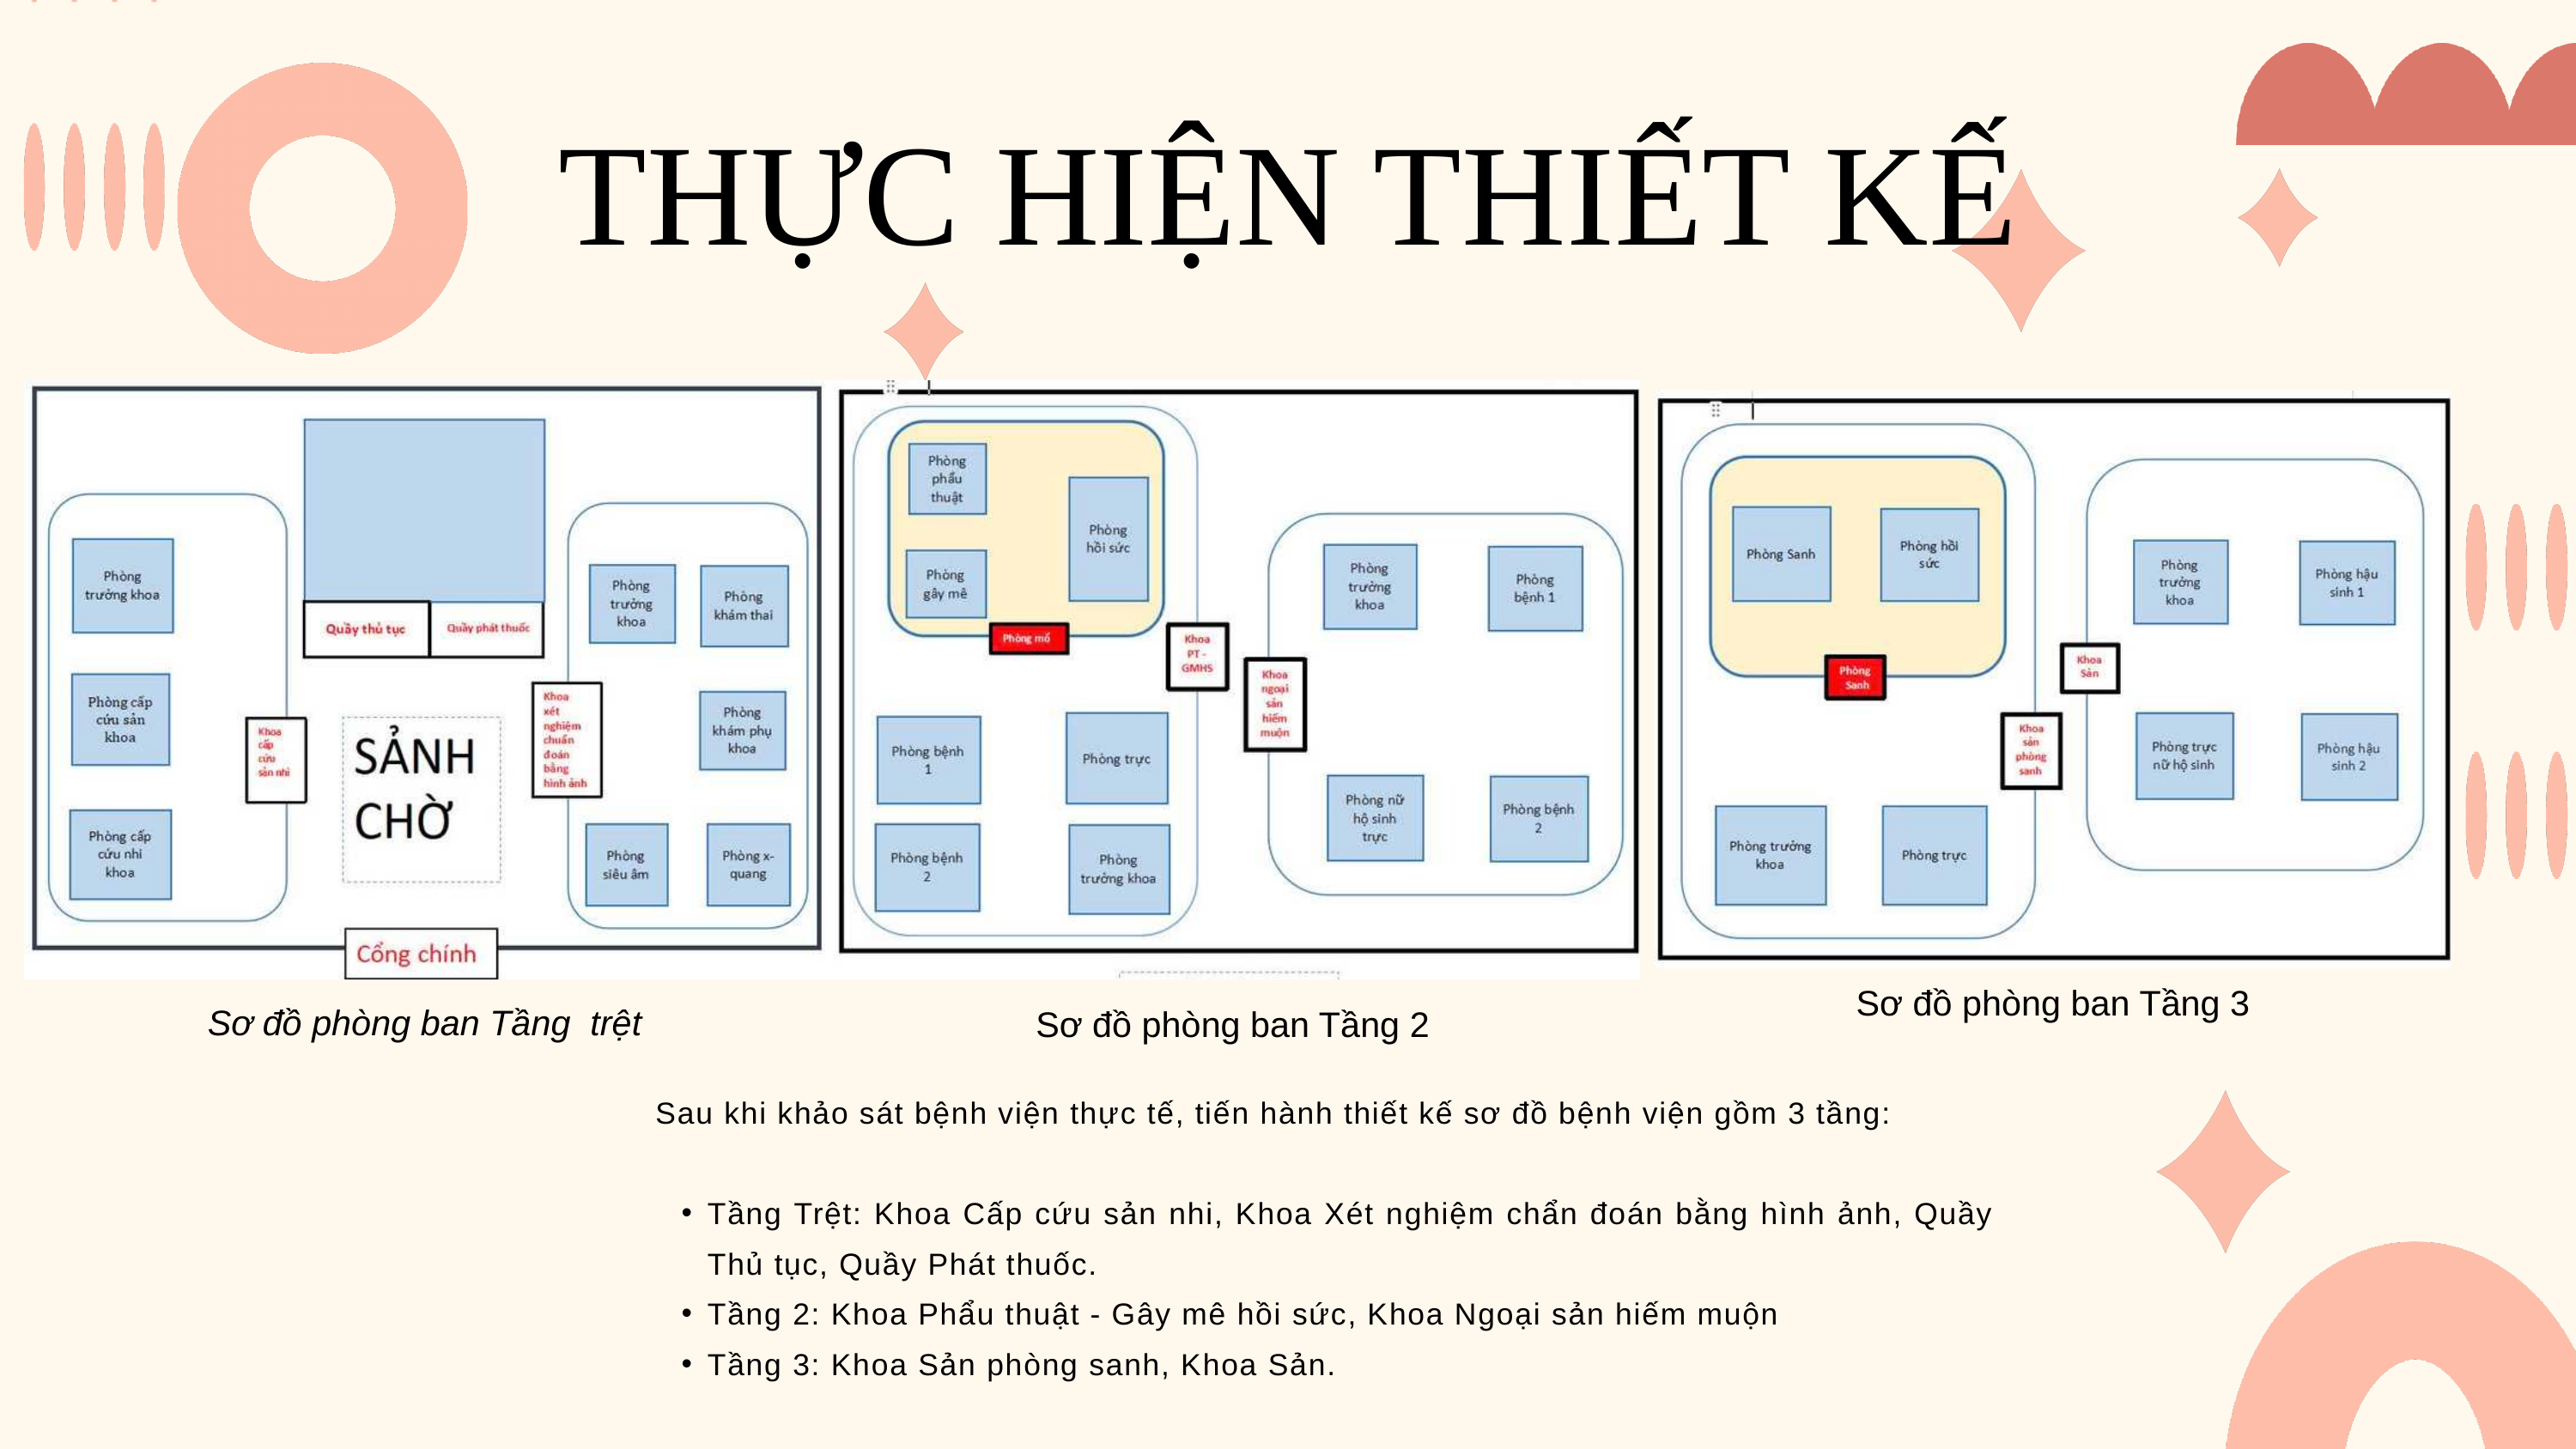

THỰC HIỆN THIẾT KẾ

Sơ đồ phòng ban Tầng 3

Sơ đồ phòng ban Tầng  trệt
Sơ đồ phòng ban Tầng 2

Sau khi khảo sát bệnh viện thực tế, tiến hành thiết kế sơ đồ bệnh viện gồm 3 tầng:

Tầng Trệt: Khoa Cấp cứu sản nhi, Khoa Xét nghiệm chẩn đoán bằng hình ảnh, Quầy Thủ tục, Quầy Phát thuốc.
Tầng 2: Khoa Phẩu thuật - Gây mê hồi sức, Khoa Ngoại sản hiếm muộn
Tầng 3: Khoa Sản phòng sanh, Khoa Sản.